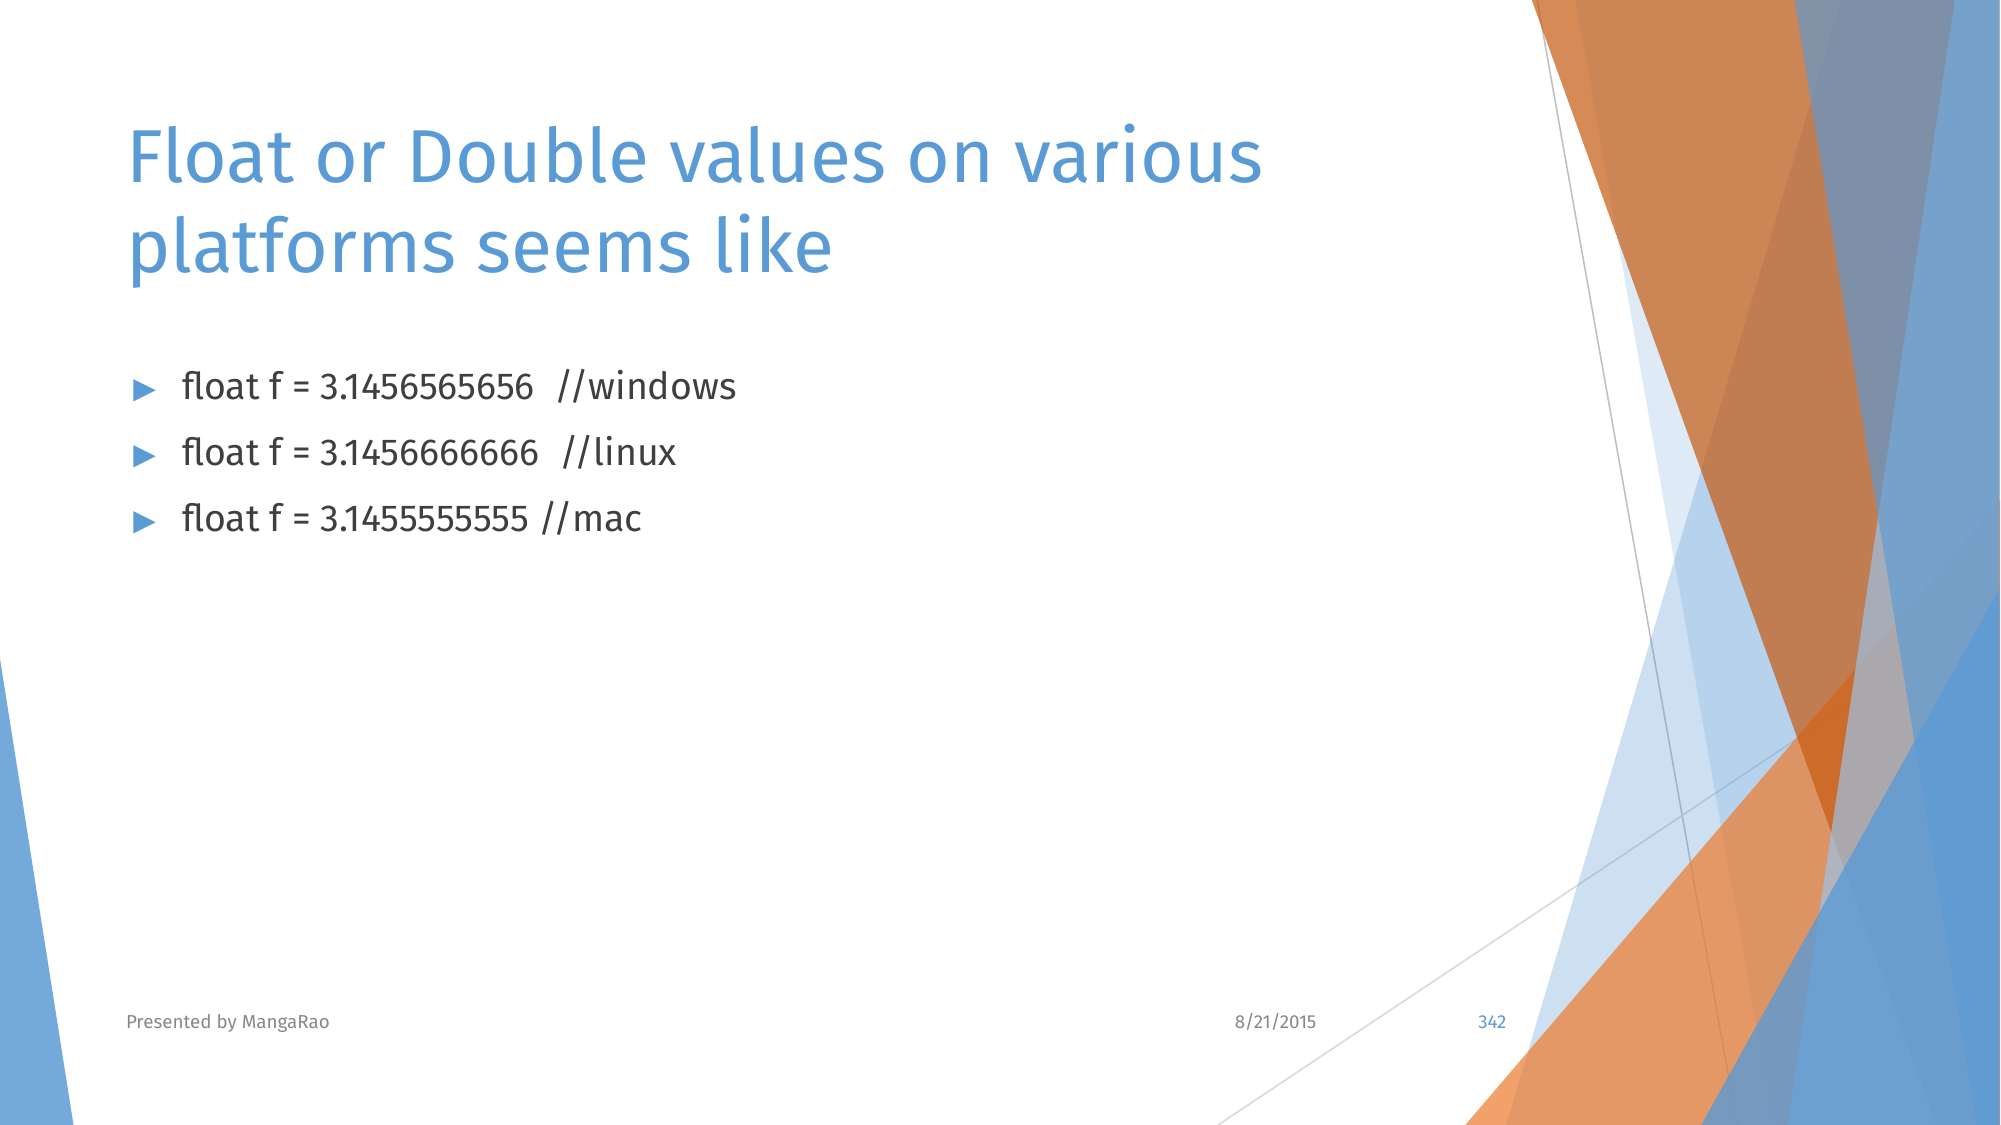

# Float or Double values on various platforms seems like
float f = 3.1456565656  //windows
float f = 3.1456666666  //linux
float f = 3.1455555555 //mac

Presented by MangaRao
8/21/2015
342